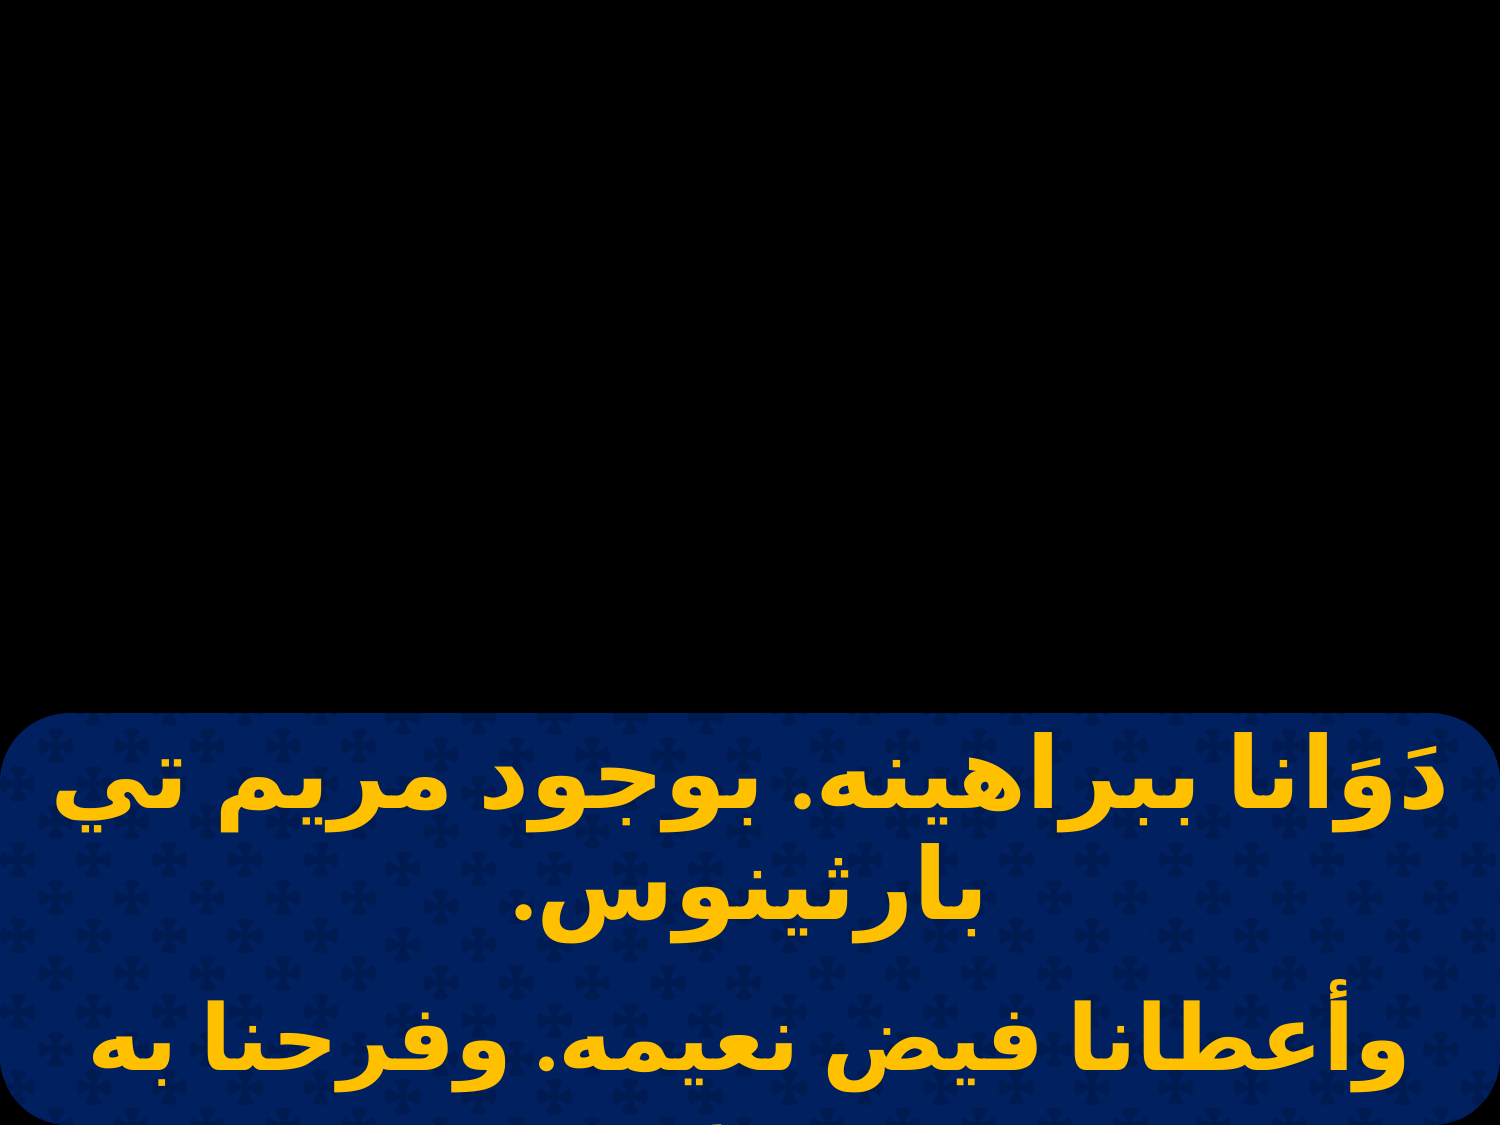

| دَوَانا ببراهينه. بوجود مريم تي بارثينوس. |
| --- |
|  |
| وأعطانا فيض نعيمه. وفرحنا به من بعد عبوس. |